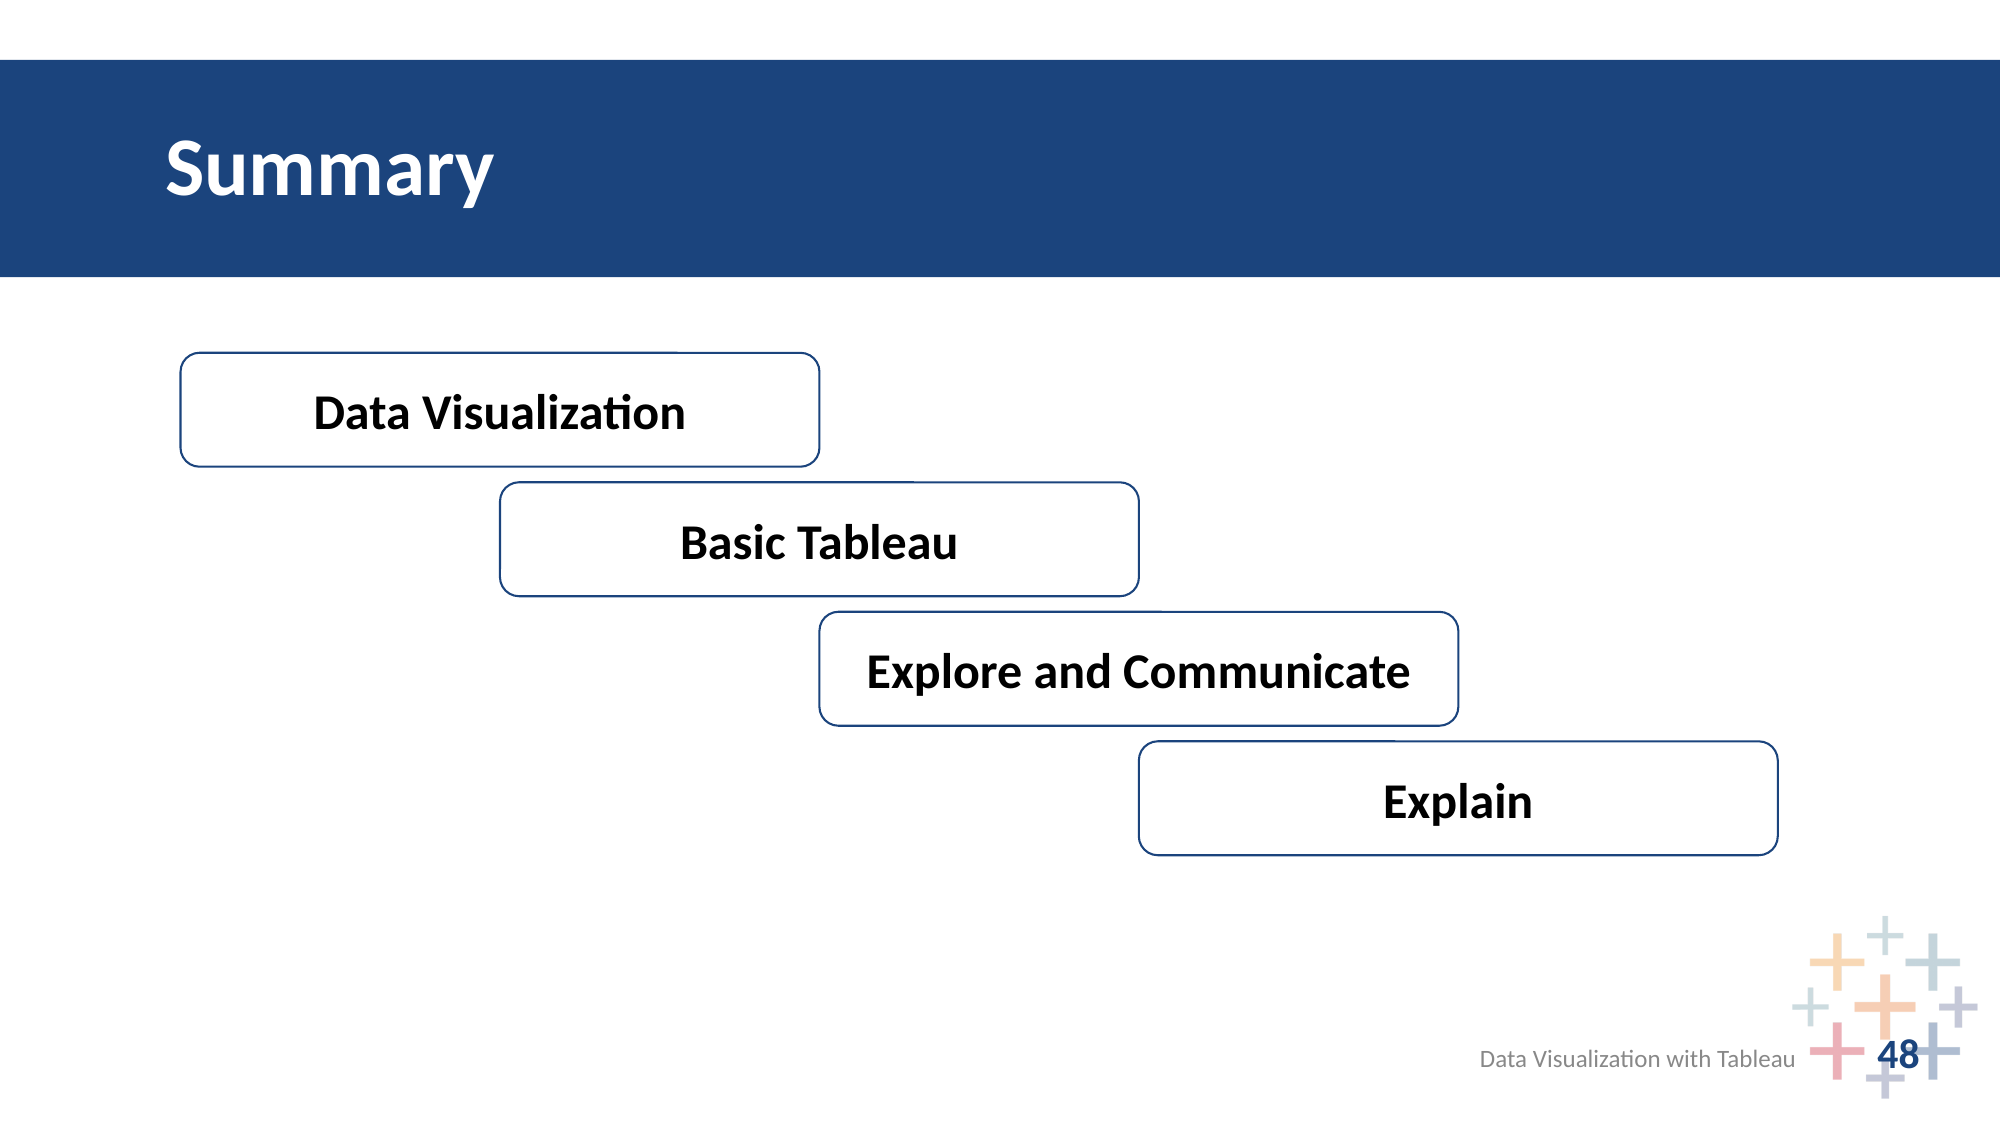

Summary
#
Data Visualization
Basic Tableau
Explore and Communicate
Explain